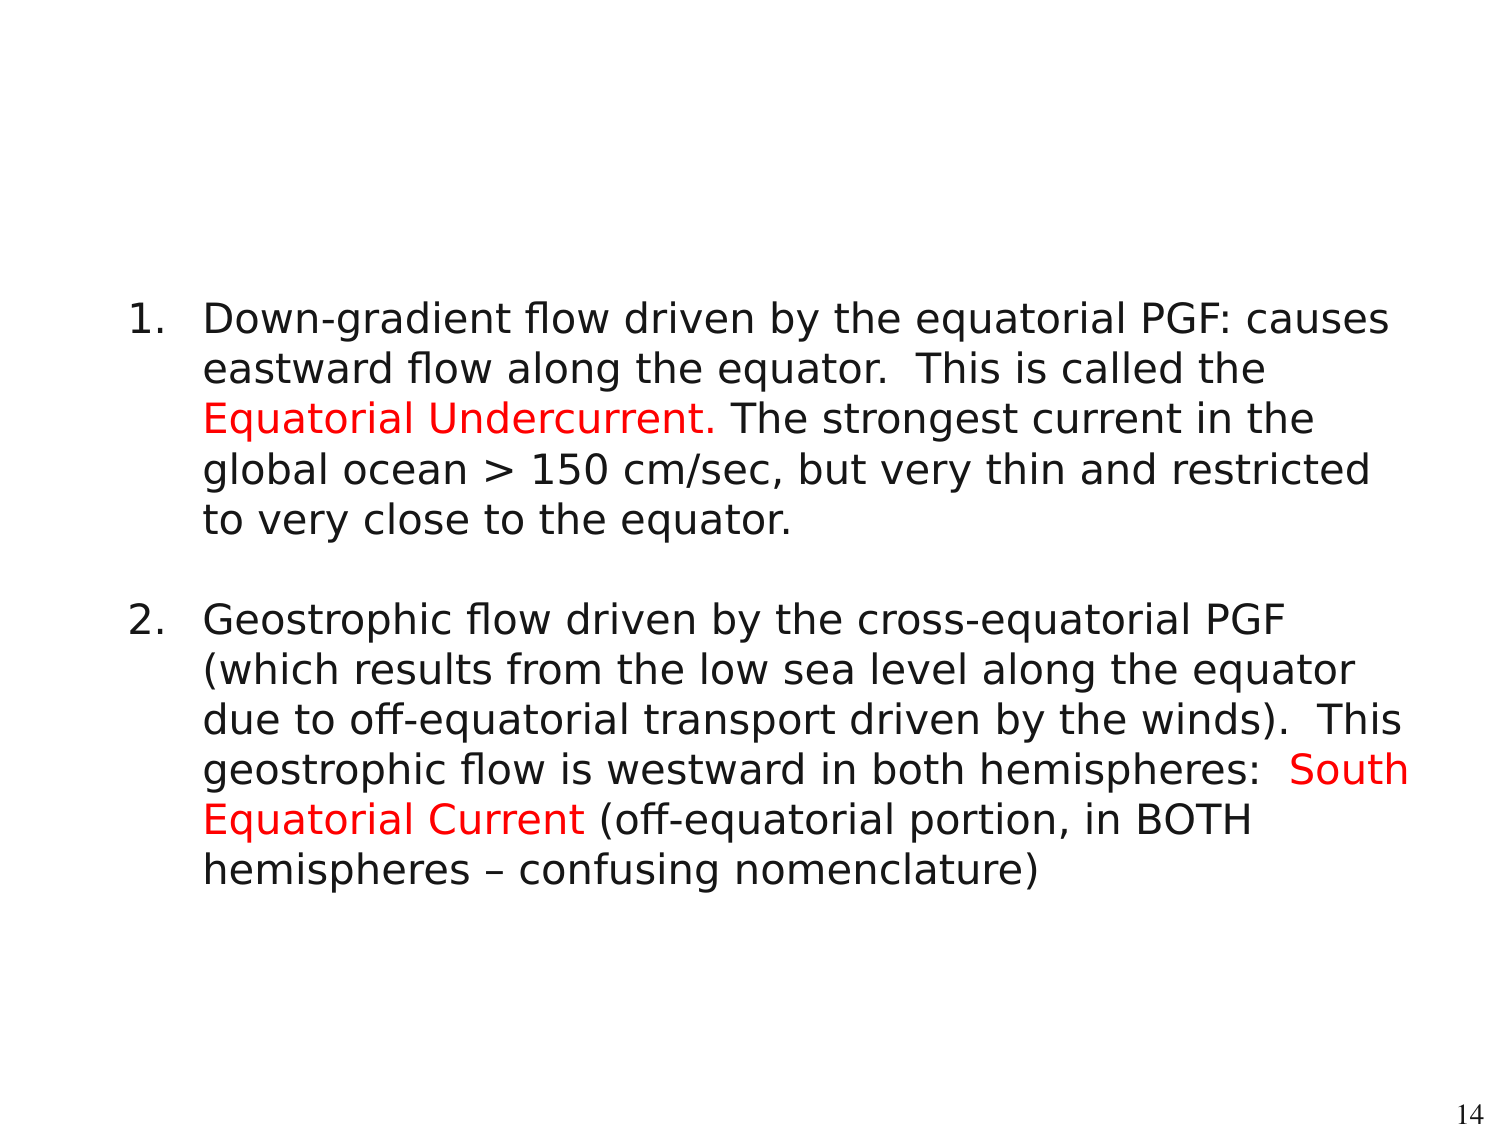

#

Down-gradient flow driven by the equatorial PGF: causes eastward flow along the equator.  This is called the Equatorial Undercurrent. The strongest current in the global ocean > 150 cm/sec, but very thin and restricted to very close to the equator.

Geostrophic flow driven by the cross-equatorial PGF (which results from the low sea level along the equator due to off-equatorial transport driven by the winds).  This geostrophic flow is westward in both hemispheres:  South Equatorial Current (off-equatorial portion, in BOTH hemispheres – confusing nomenclature)
14